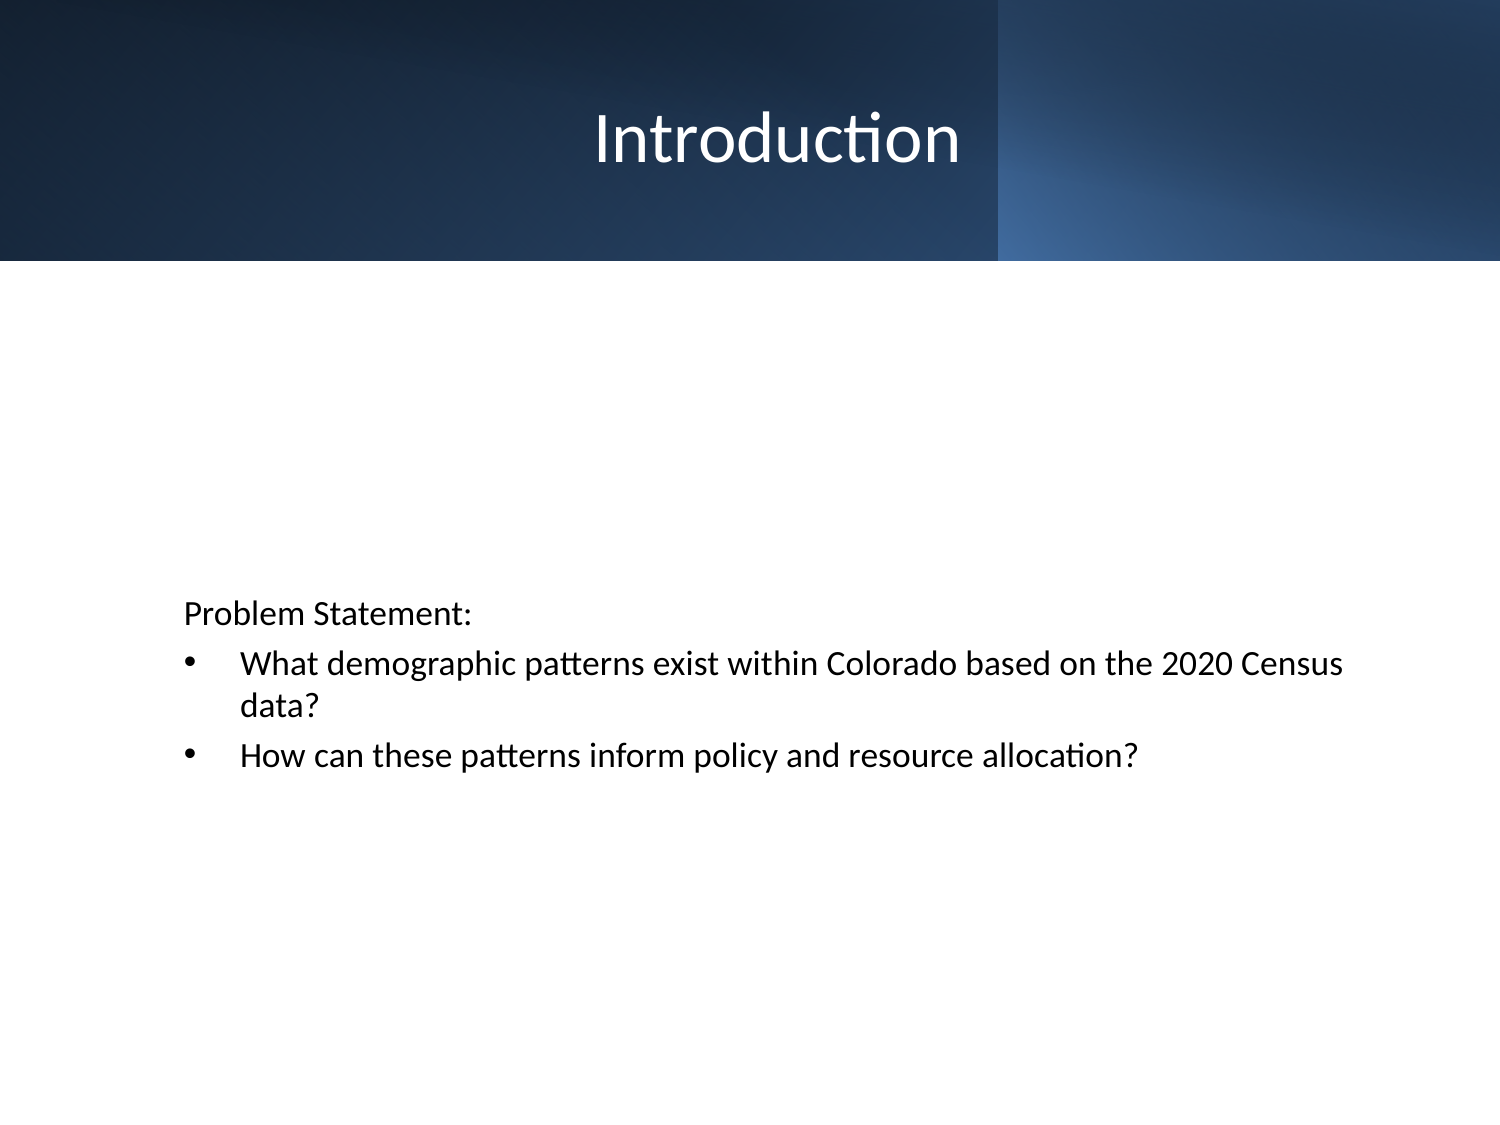

# Introduction
Problem Statement:
What demographic patterns exist within Colorado based on the 2020 Census data?
How can these patterns inform policy and resource allocation?